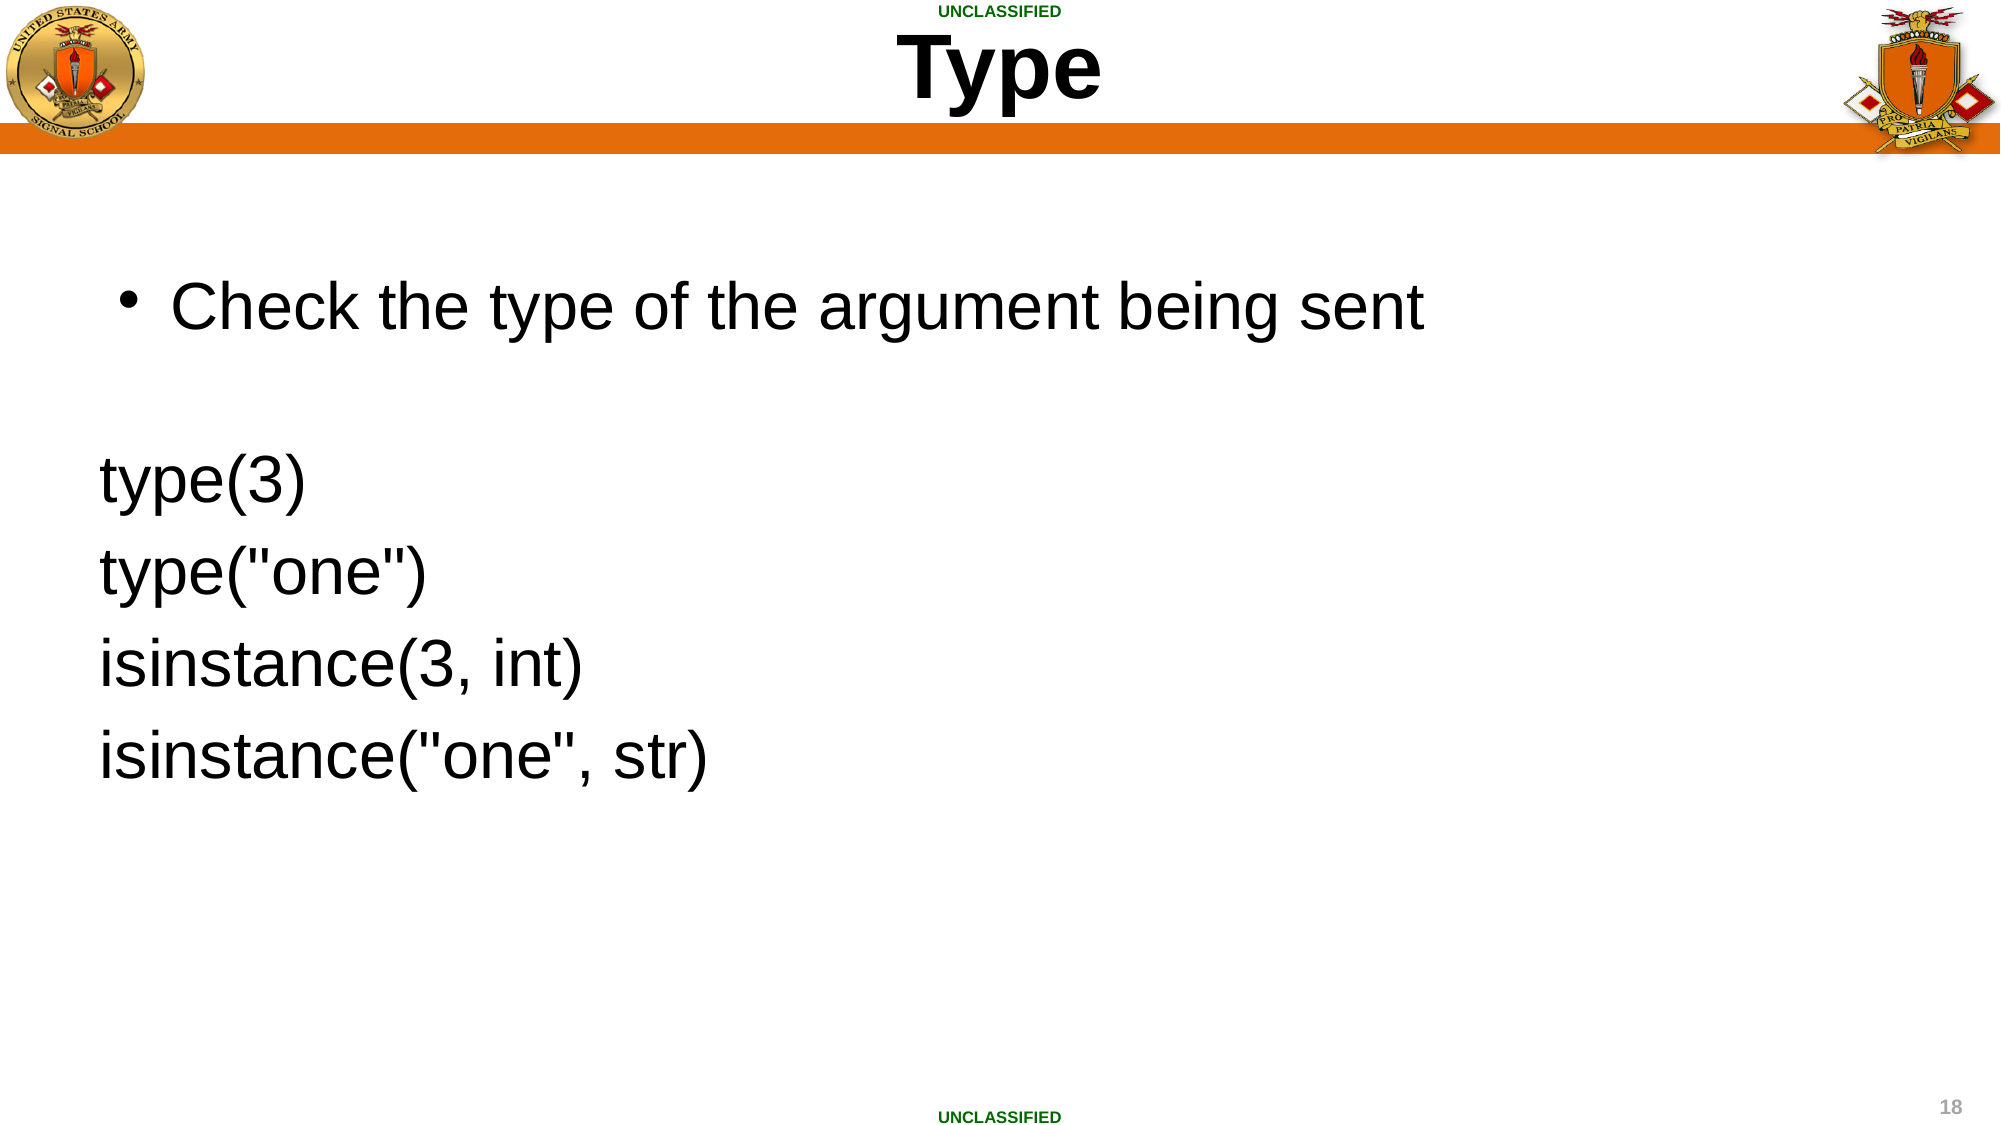

Type
Check the type of the argument being sent
type(3)
type("one")
isinstance(3, int)
isinstance("one", str)